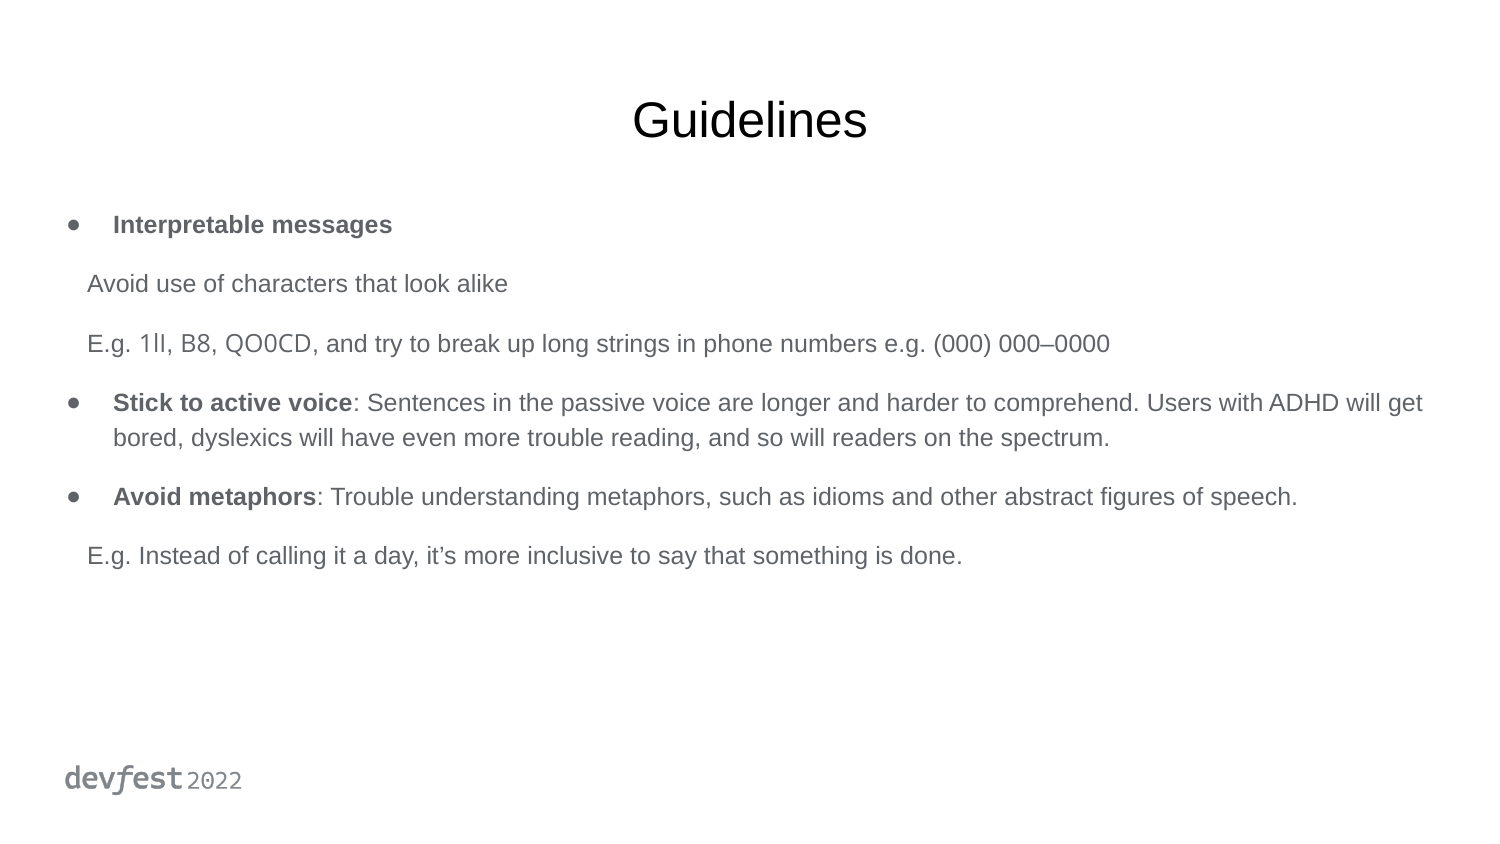

# Guidelines
Interpretable messages
   Avoid use of characters that look alike
   E.g. 1lI, B8, QO0CD, and try to break up long strings in phone numbers e.g. (000) 000–0000
Stick to active voice: Sentences in the passive voice are longer and harder to comprehend. Users with ADHD will get bored, dyslexics will have even more trouble reading, and so will readers on the spectrum.
Avoid metaphors: Trouble understanding metaphors, such as idioms and other abstract figures of speech.
   E.g. Instead of calling it a day, it’s more inclusive to say that something is done.